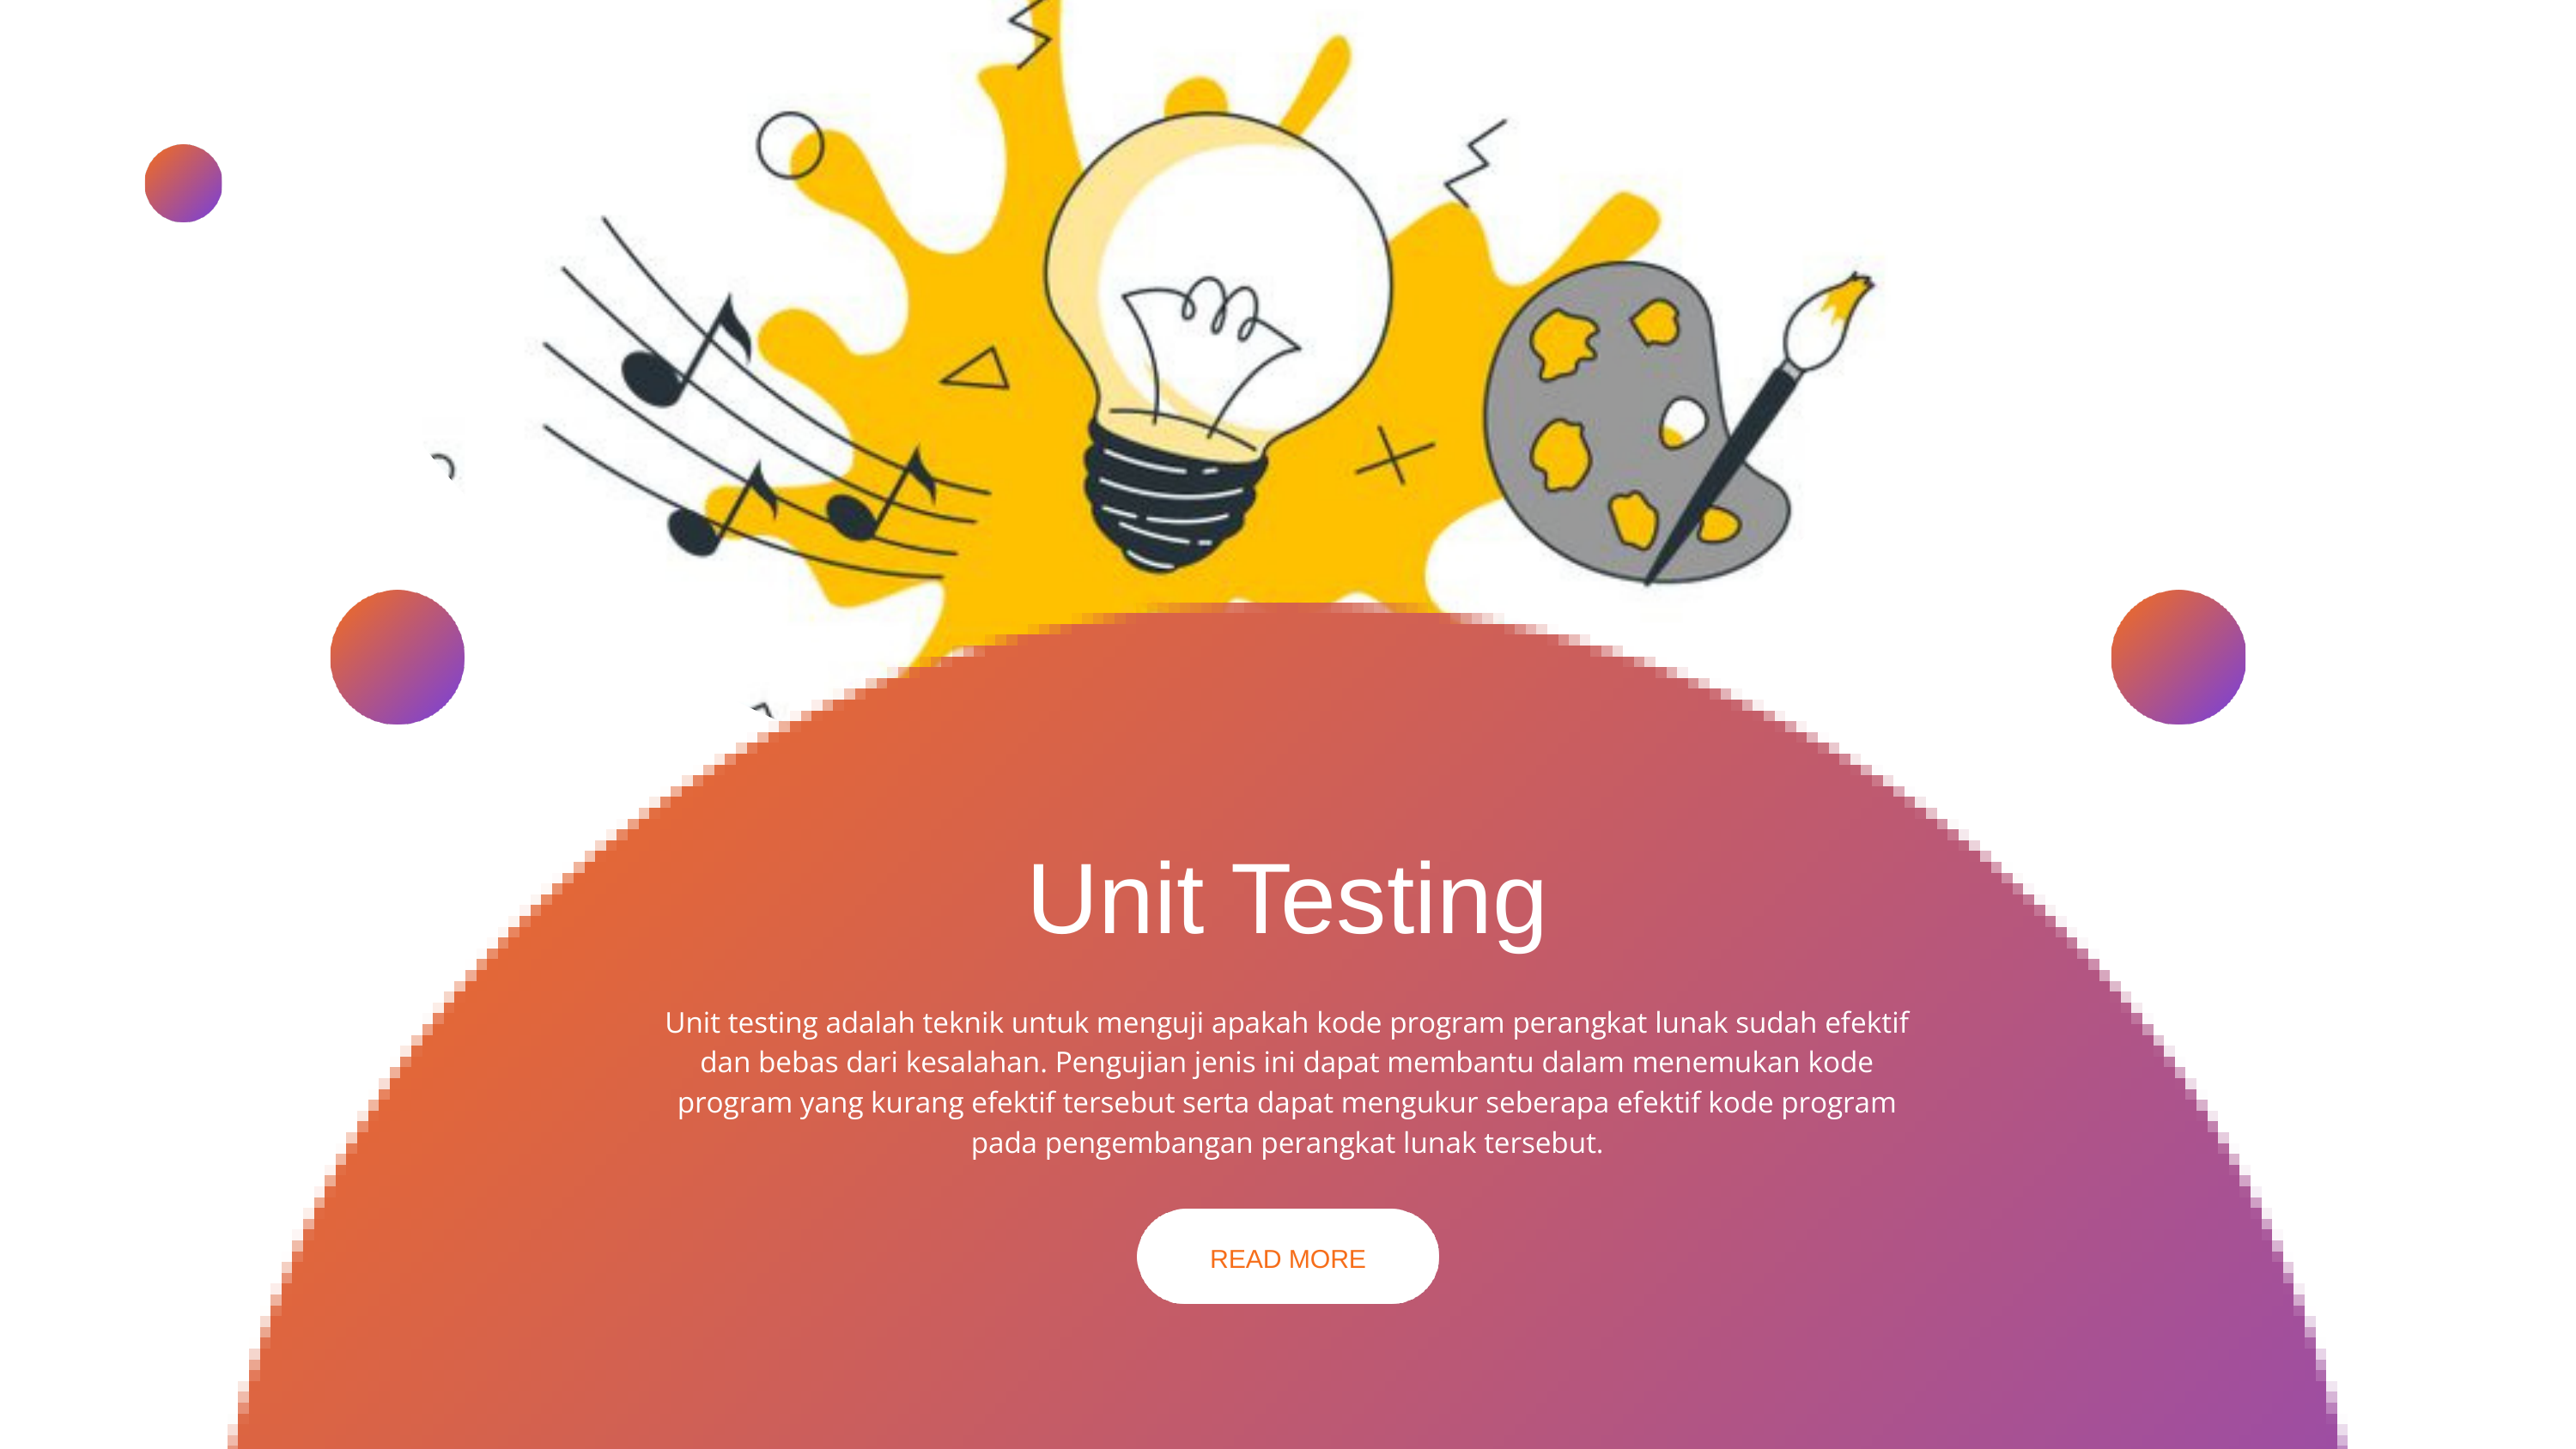

Unit Testing
Unit testing adalah teknik untuk menguji apakah kode program perangkat lunak sudah efektif dan bebas dari kesalahan. Pengujian jenis ini dapat membantu dalam menemukan kode program yang kurang efektif tersebut serta dapat mengukur seberapa efektif kode program pada pengembangan perangkat lunak tersebut.

READ MORE